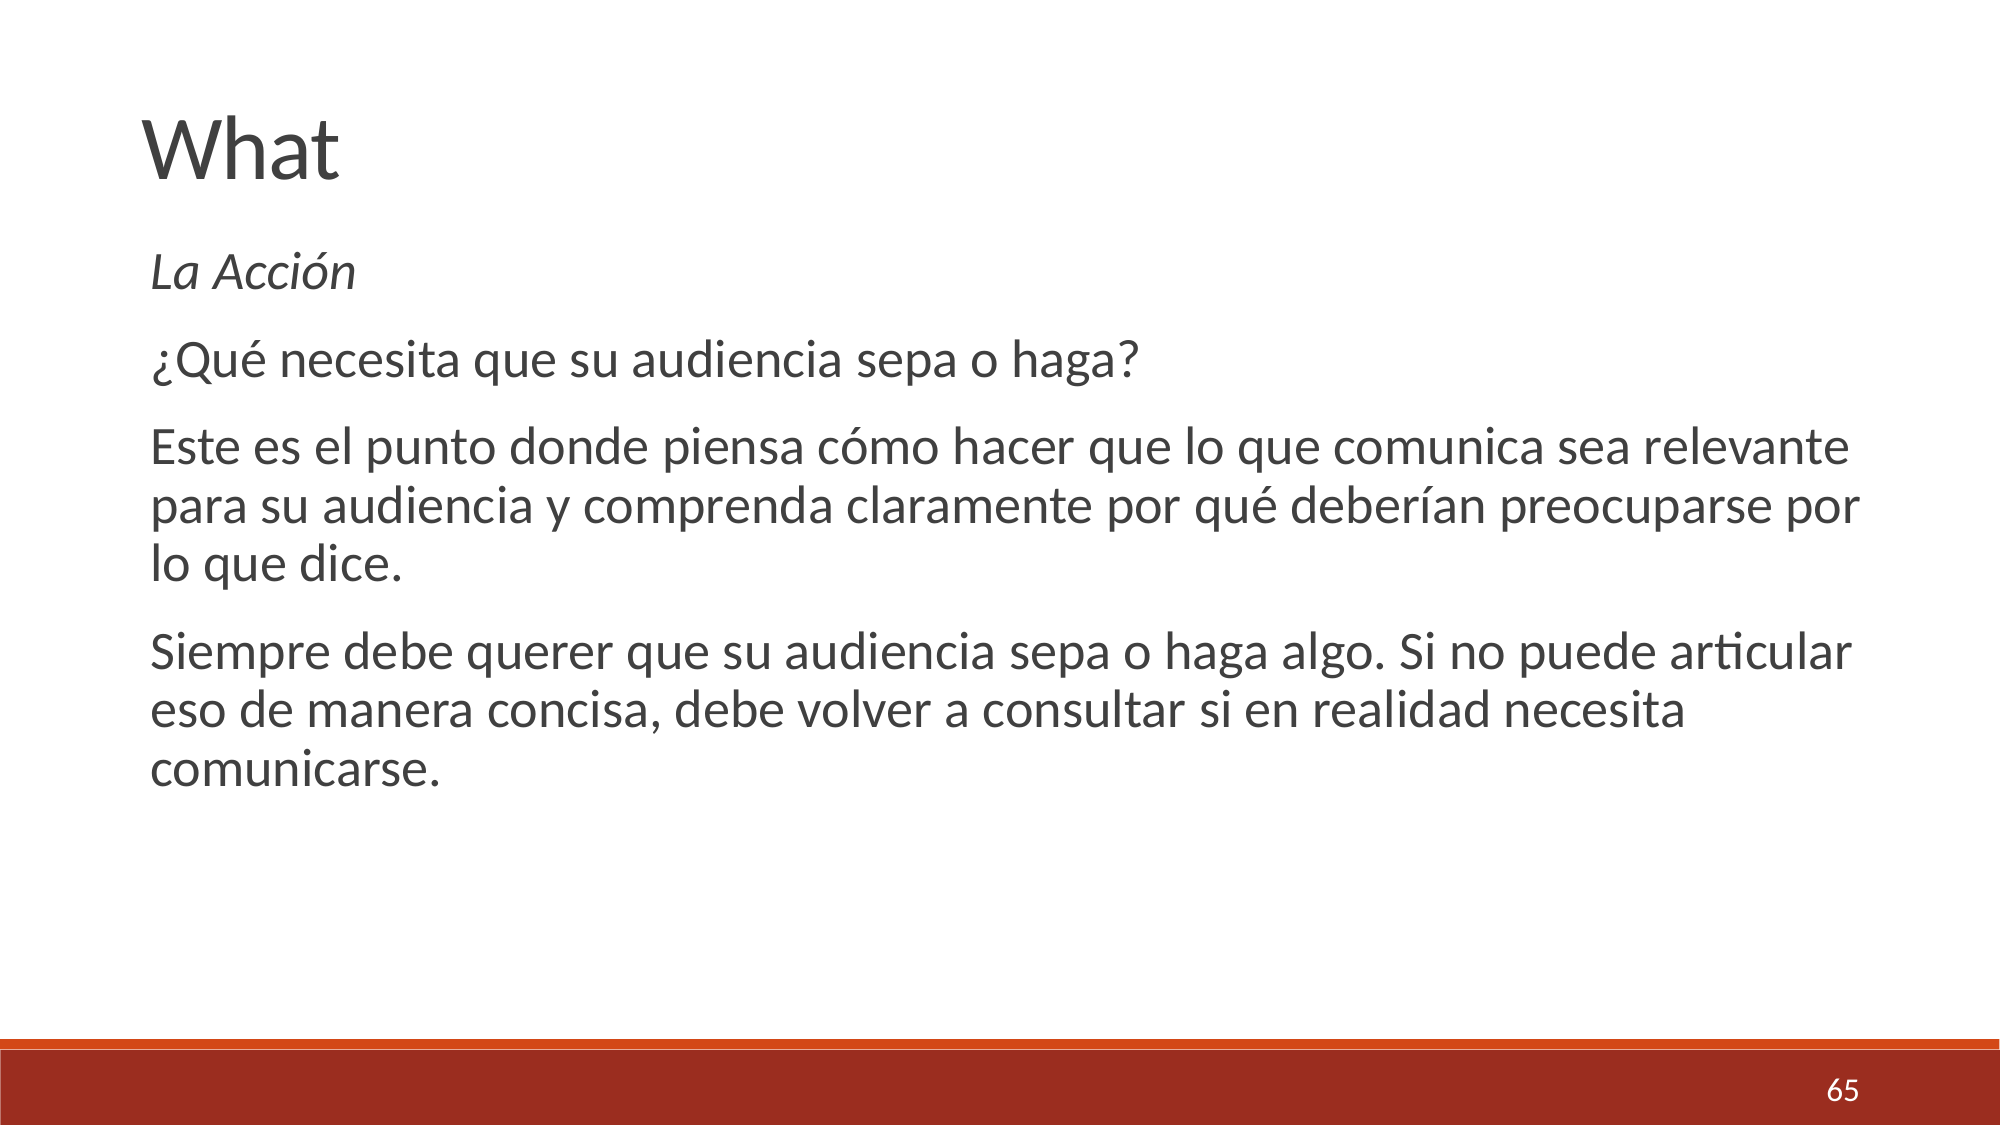

What
La Acción
¿Qué necesita que su audiencia sepa o haga?
Este es el punto donde piensa cómo hacer que lo que comunica sea relevante para su audiencia y comprenda claramente por qué deberían preocuparse por lo que dice.
Siempre debe querer que su audiencia sepa o haga algo. Si no puede articular eso de manera concisa, debe volver a consultar si en realidad necesita comunicarse.
65